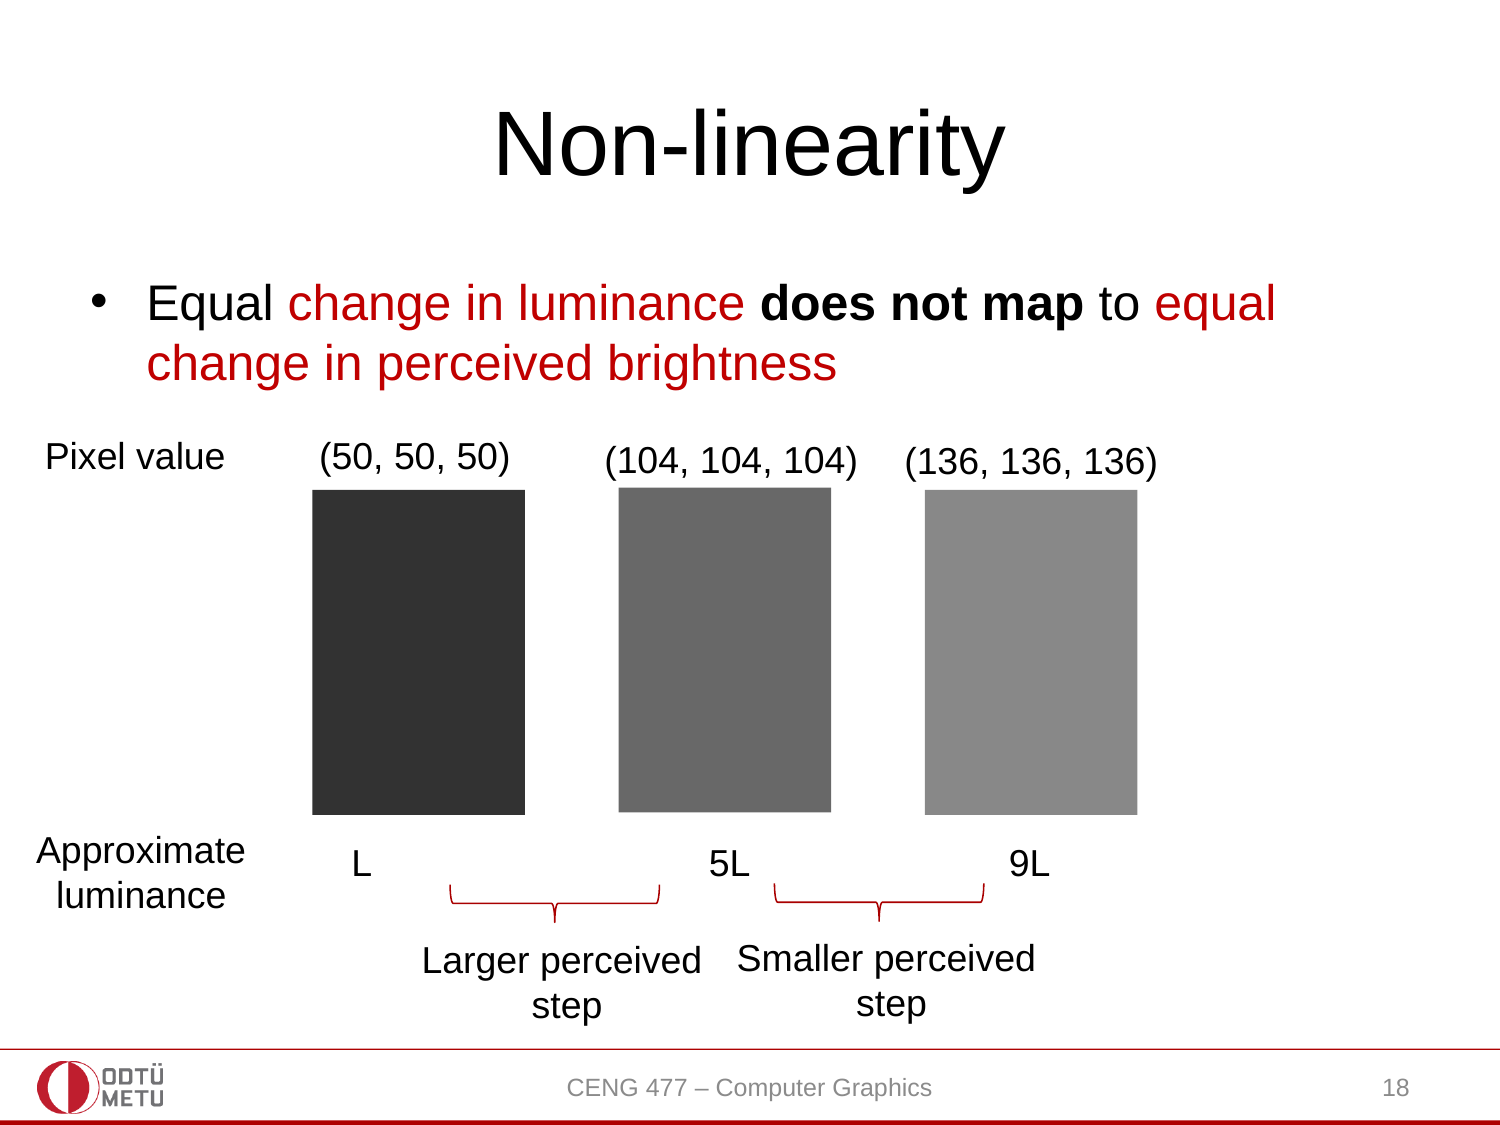

# Non-linearity
Equal change in luminance does not map to equal change in perceived brightness

(50, 50, 50)
Pixel value
(104, 104, 104)
(136, 136, 136)

Approximate
luminance
L
5L
9L
Smaller perceived
step
Larger perceived
step
CENG 477 – Computer Graphics
18